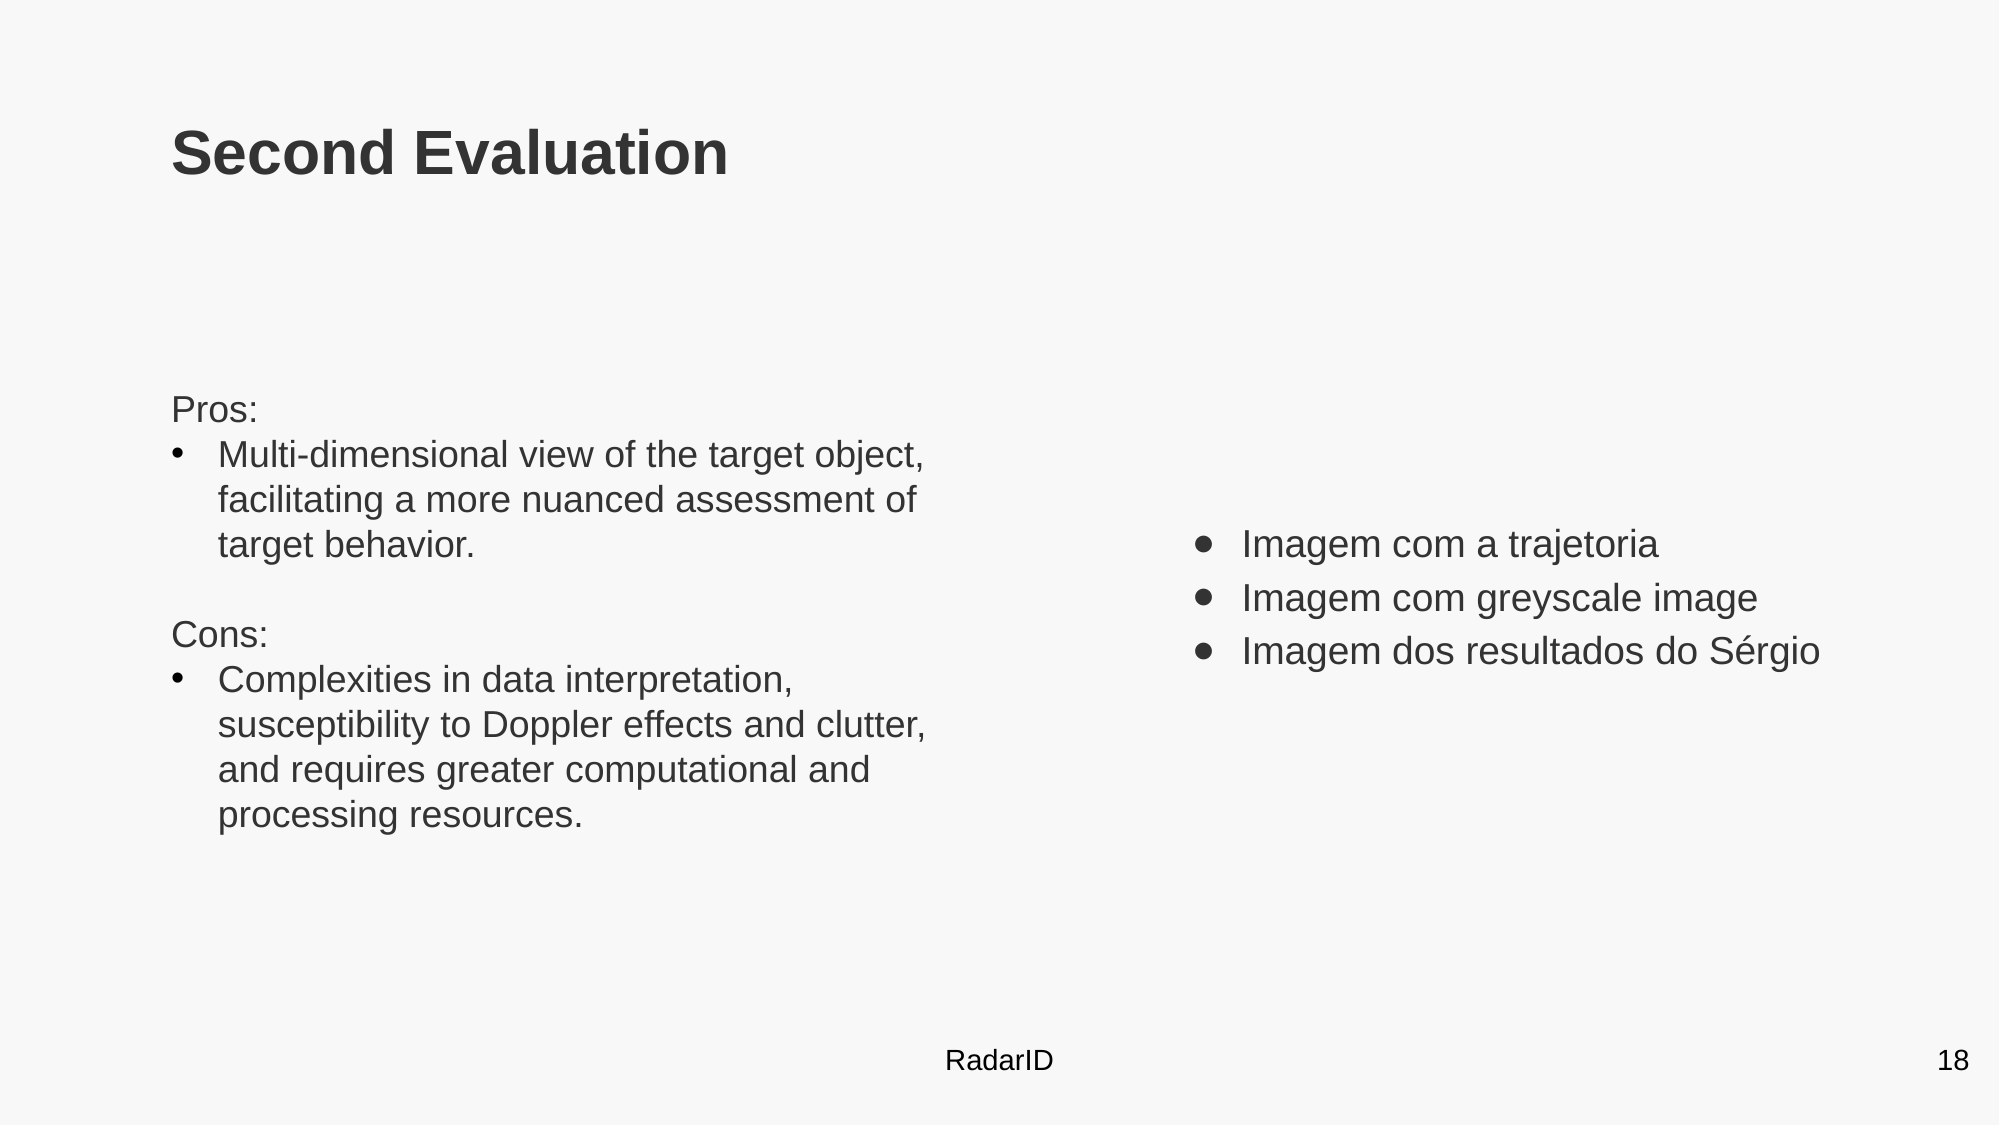

# Second Evaluation
Pros:
Multi-dimensional view of the target object, facilitating a more nuanced assessment of target behavior.

Cons:
Complexities in data interpretation, susceptibility to Doppler effects and clutter, and requires greater computational and processing resources.
Imagem com a trajetoria
Imagem com greyscale image
Imagem dos resultados do Sérgio

RadarID
18